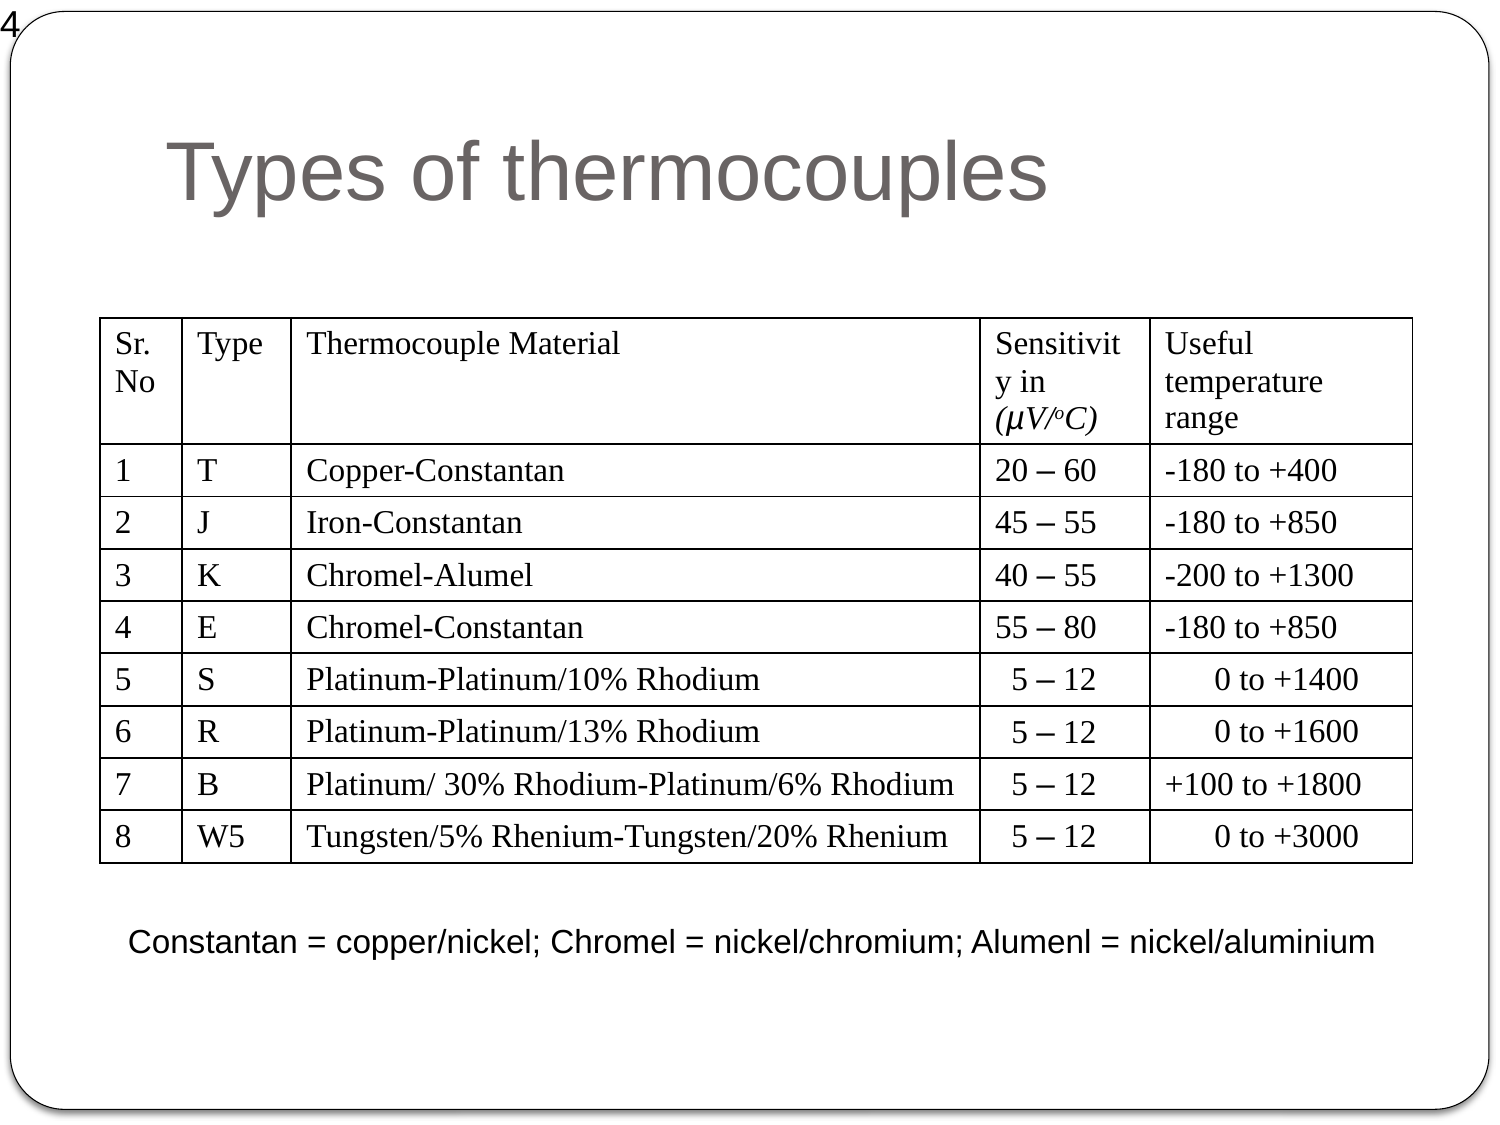

22 February 2018
Mechatronics Unit I - N V Lakal, SITL
44
# Types of thermocouples
| Sr. No | Type | Thermocouple Material | Sensitivity in (µV/oC) | Useful temperature range |
| --- | --- | --- | --- | --- |
| 1 | T | Copper-Constantan | 20 – 60 | -180 to +400 |
| 2 | J | Iron-Constantan | 45 – 55 | -180 to +850 |
| 3 | K | Chromel-Alumel | 40 – 55 | -200 to +1300 |
| 4 | E | Chromel-Constantan | 55 – 80 | -180 to +850 |
| 5 | S | Platinum-Platinum/10% Rhodium | 5 – 12 | 0 to +1400 |
| 6 | R | Platinum-Platinum/13% Rhodium | 5 – 12 | 0 to +1600 |
| 7 | B | Platinum/ 30% Rhodium-Platinum/6% Rhodium | 5 – 12 | +100 to +1800 |
| 8 | W5 | Tungsten/5% Rhenium-Tungsten/20% Rhenium | 5 – 12 | 0 to +3000 |
Constantan = copper/nickel; Chromel = nickel/chromium; Alumenl = nickel/aluminium